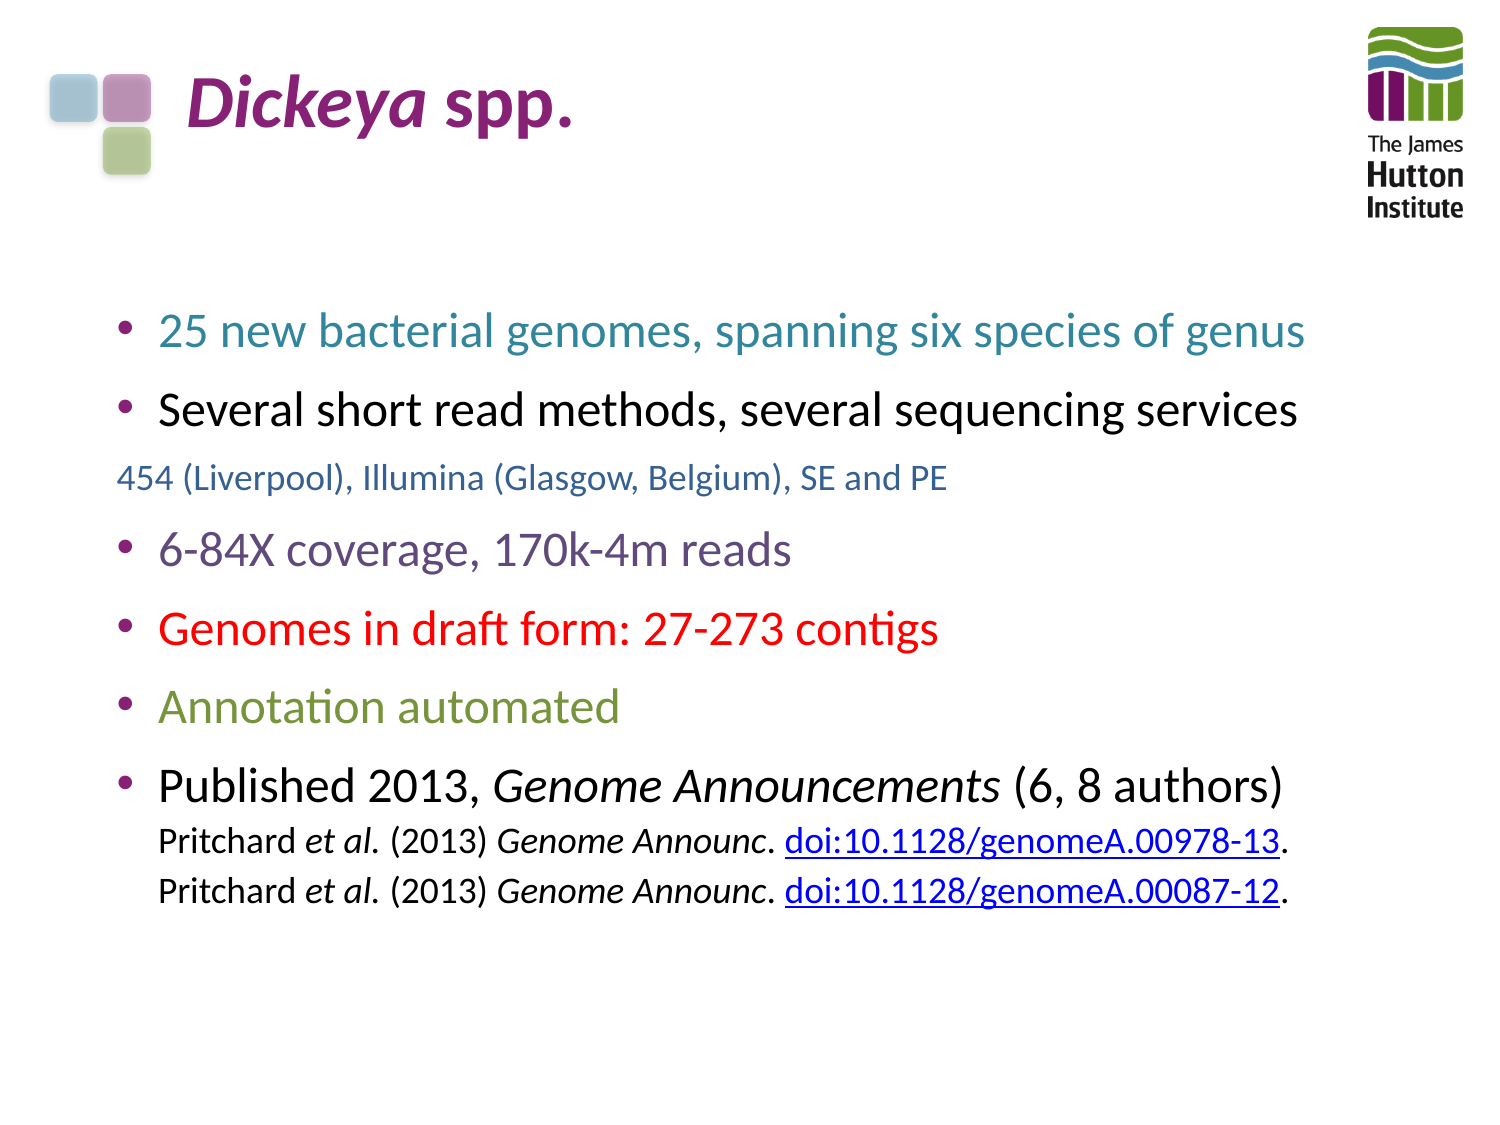

# Dickeya spp.
25 new bacterial genomes, spanning six species of genus
Several short read methods, several sequencing services
454 (Liverpool), Illumina (Glasgow, Belgium), SE and PE
6-84X coverage, 170k-4m reads
Genomes in draft form: 27-273 contigs
Annotation automated
Published 2013, Genome Announcements (6, 8 authors)
Pritchard et al. (2013) Genome Announc. doi:10.1128/genomeA.00978-13.
Pritchard et al. (2013) Genome Announc. doi:10.1128/genomeA.00087-12.